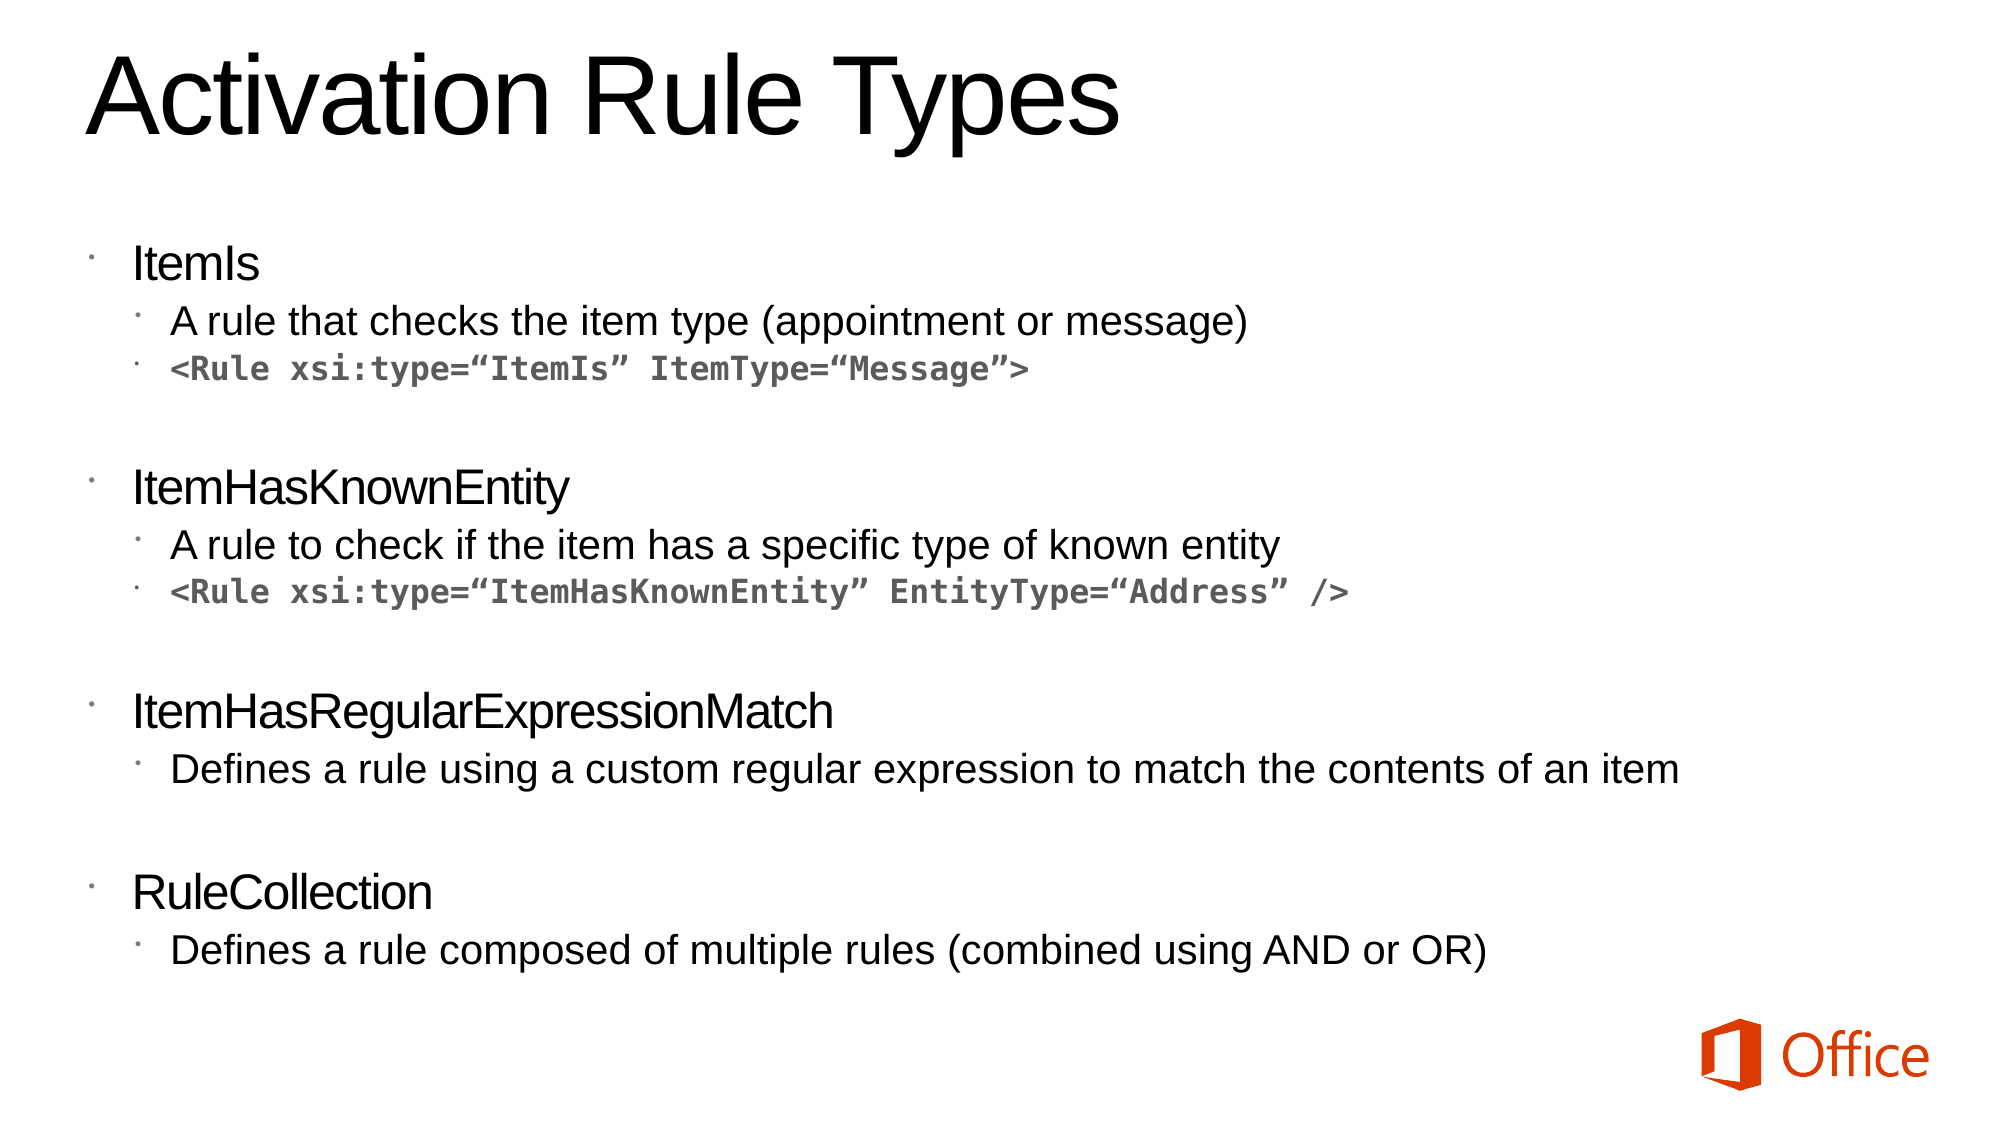

# Activation Rule Types
ItemIs
A rule that checks the item type (appointment or message)
<Rule xsi:type=“ItemIs” ItemType=“Message”>

ItemHasKnownEntity
A rule to check if the item has a specific type of known entity
<Rule xsi:type=“ItemHasKnownEntity” EntityType=“Address” />

ItemHasRegularExpressionMatch
Defines a rule using a custom regular expression to match the contents of an item

RuleCollection
Defines a rule composed of multiple rules (combined using AND or OR)